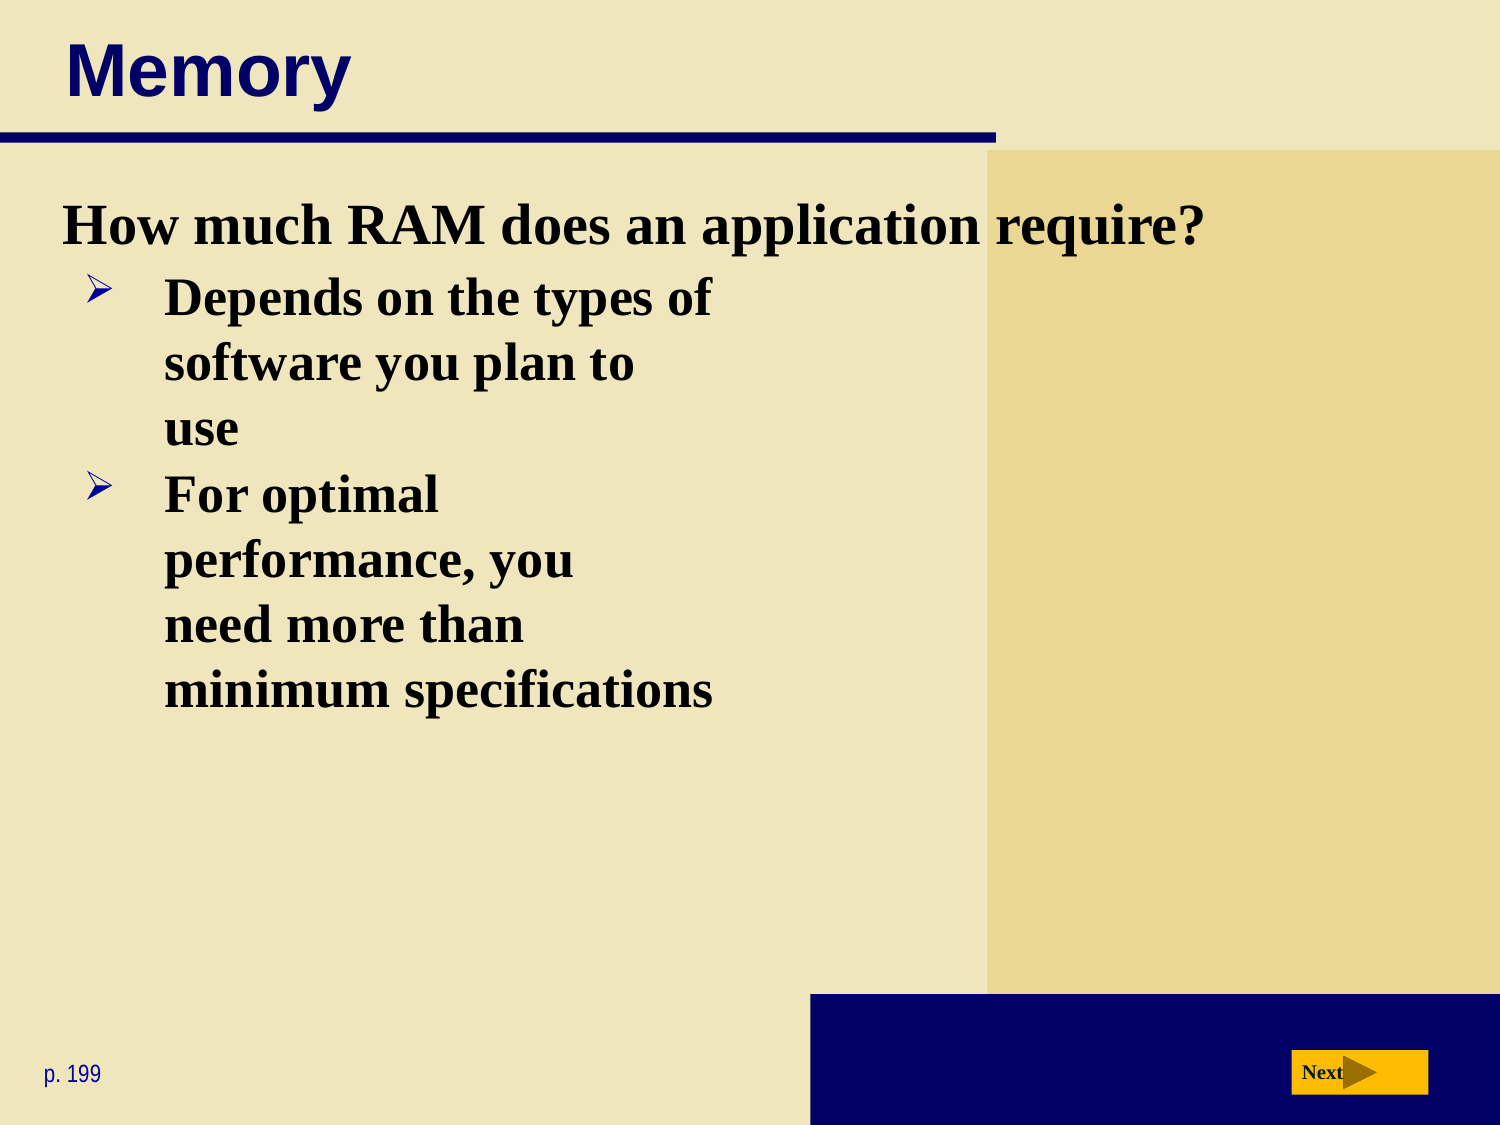

# Memory
How much RAM does an application require?
Depends on the types of software you plan to use
For optimal
performance, you
need more than
minimum specifications
p. 199

Next